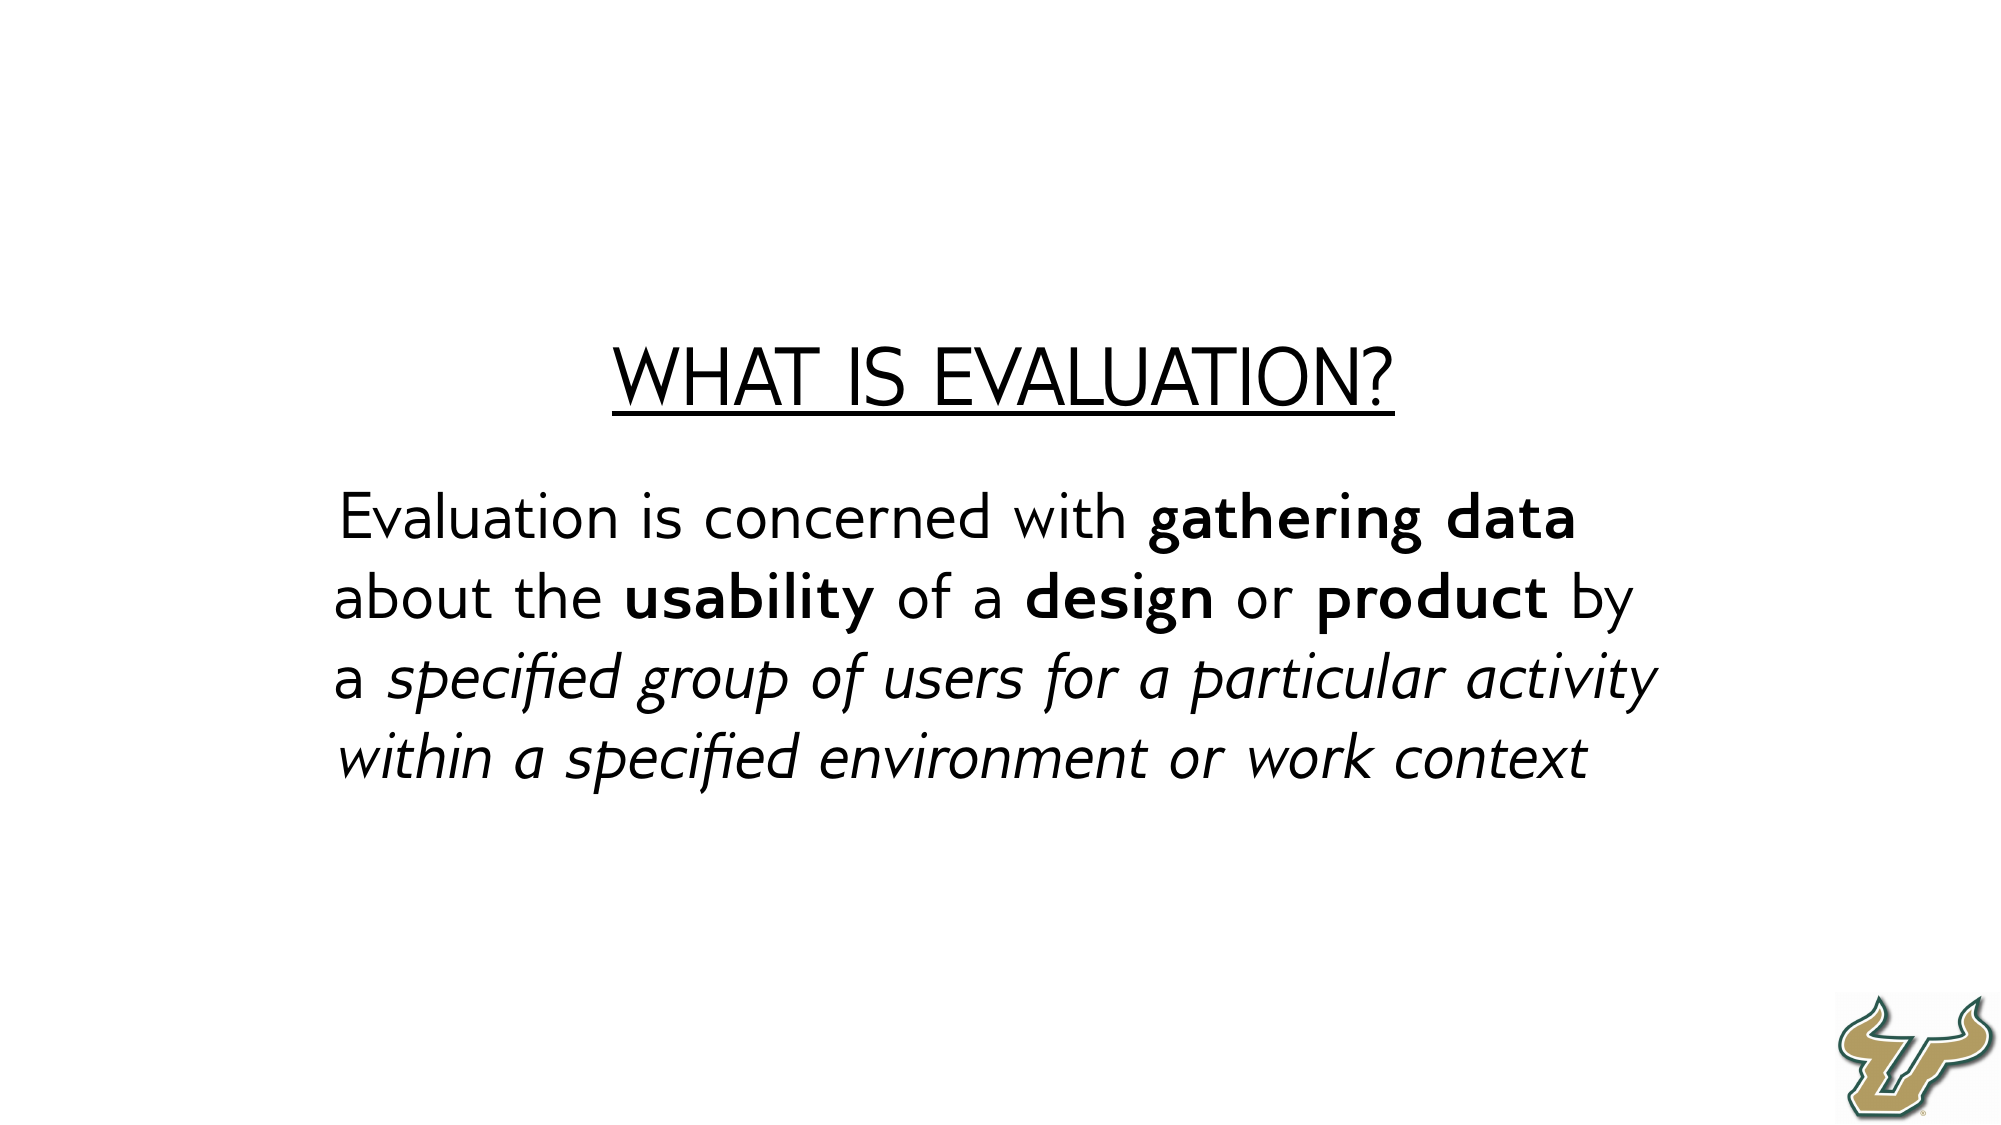

What is evaluation?
Evaluation is concerned with gathering data about the usability of a design or product by a specified group of users for a particular activity within a specified environment or work context